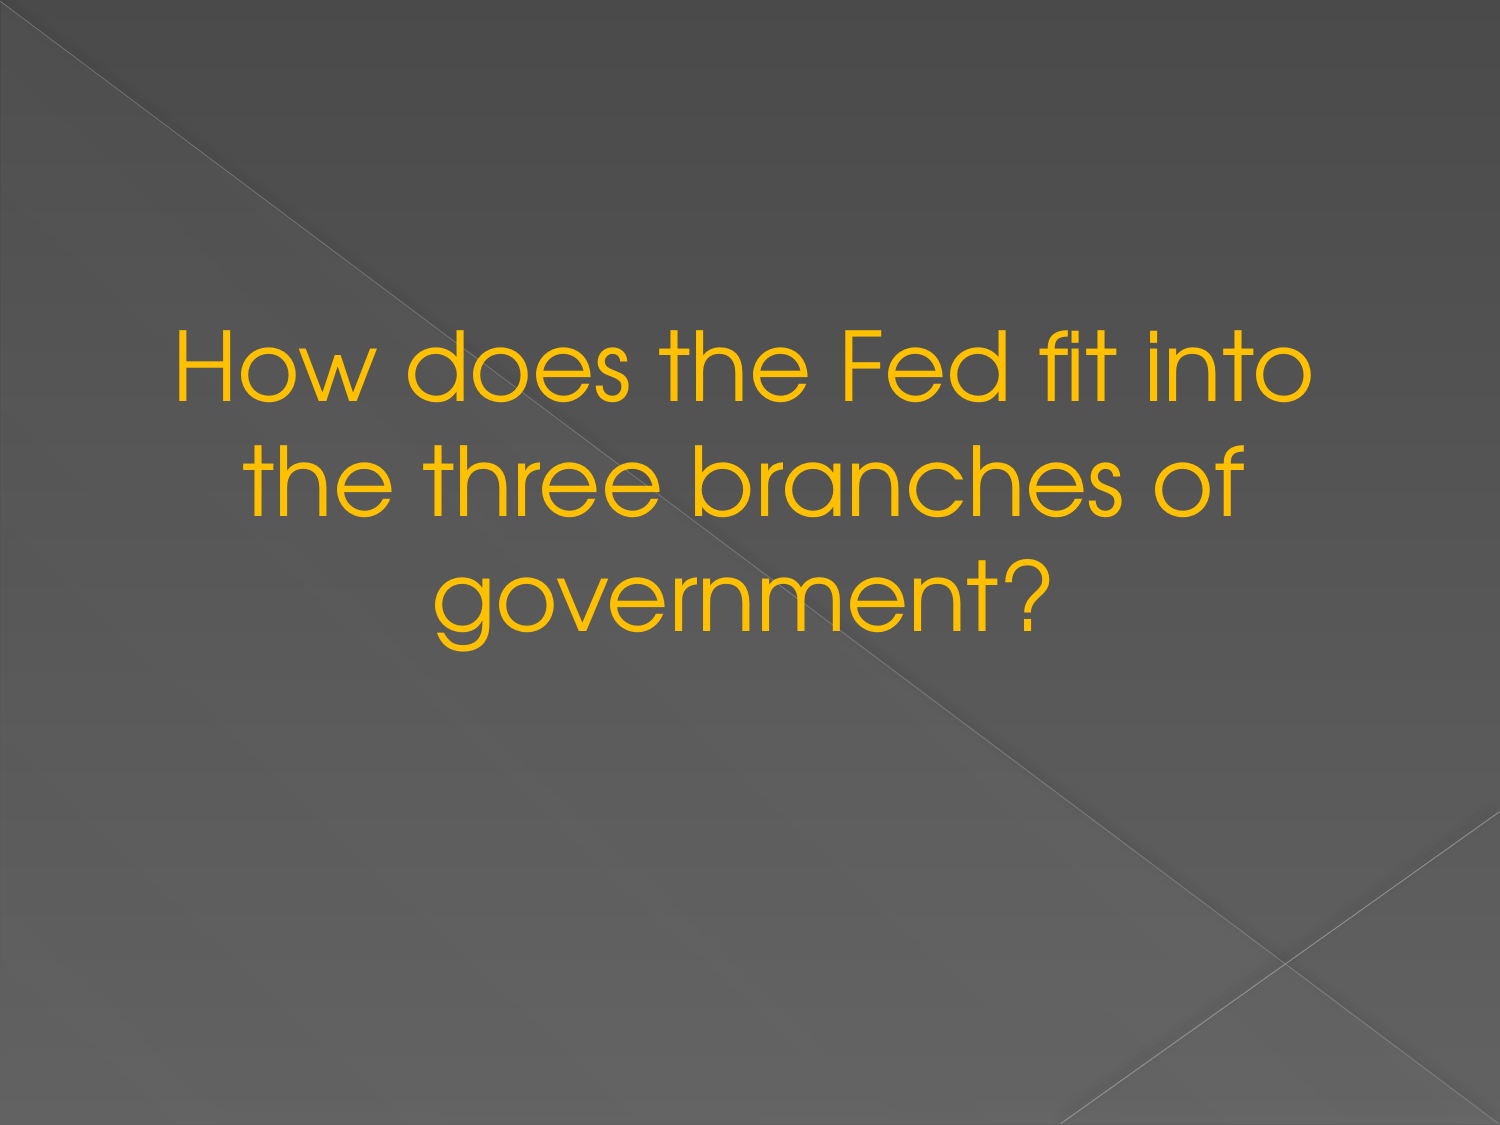

How does the Fed fit into the three branches of government?